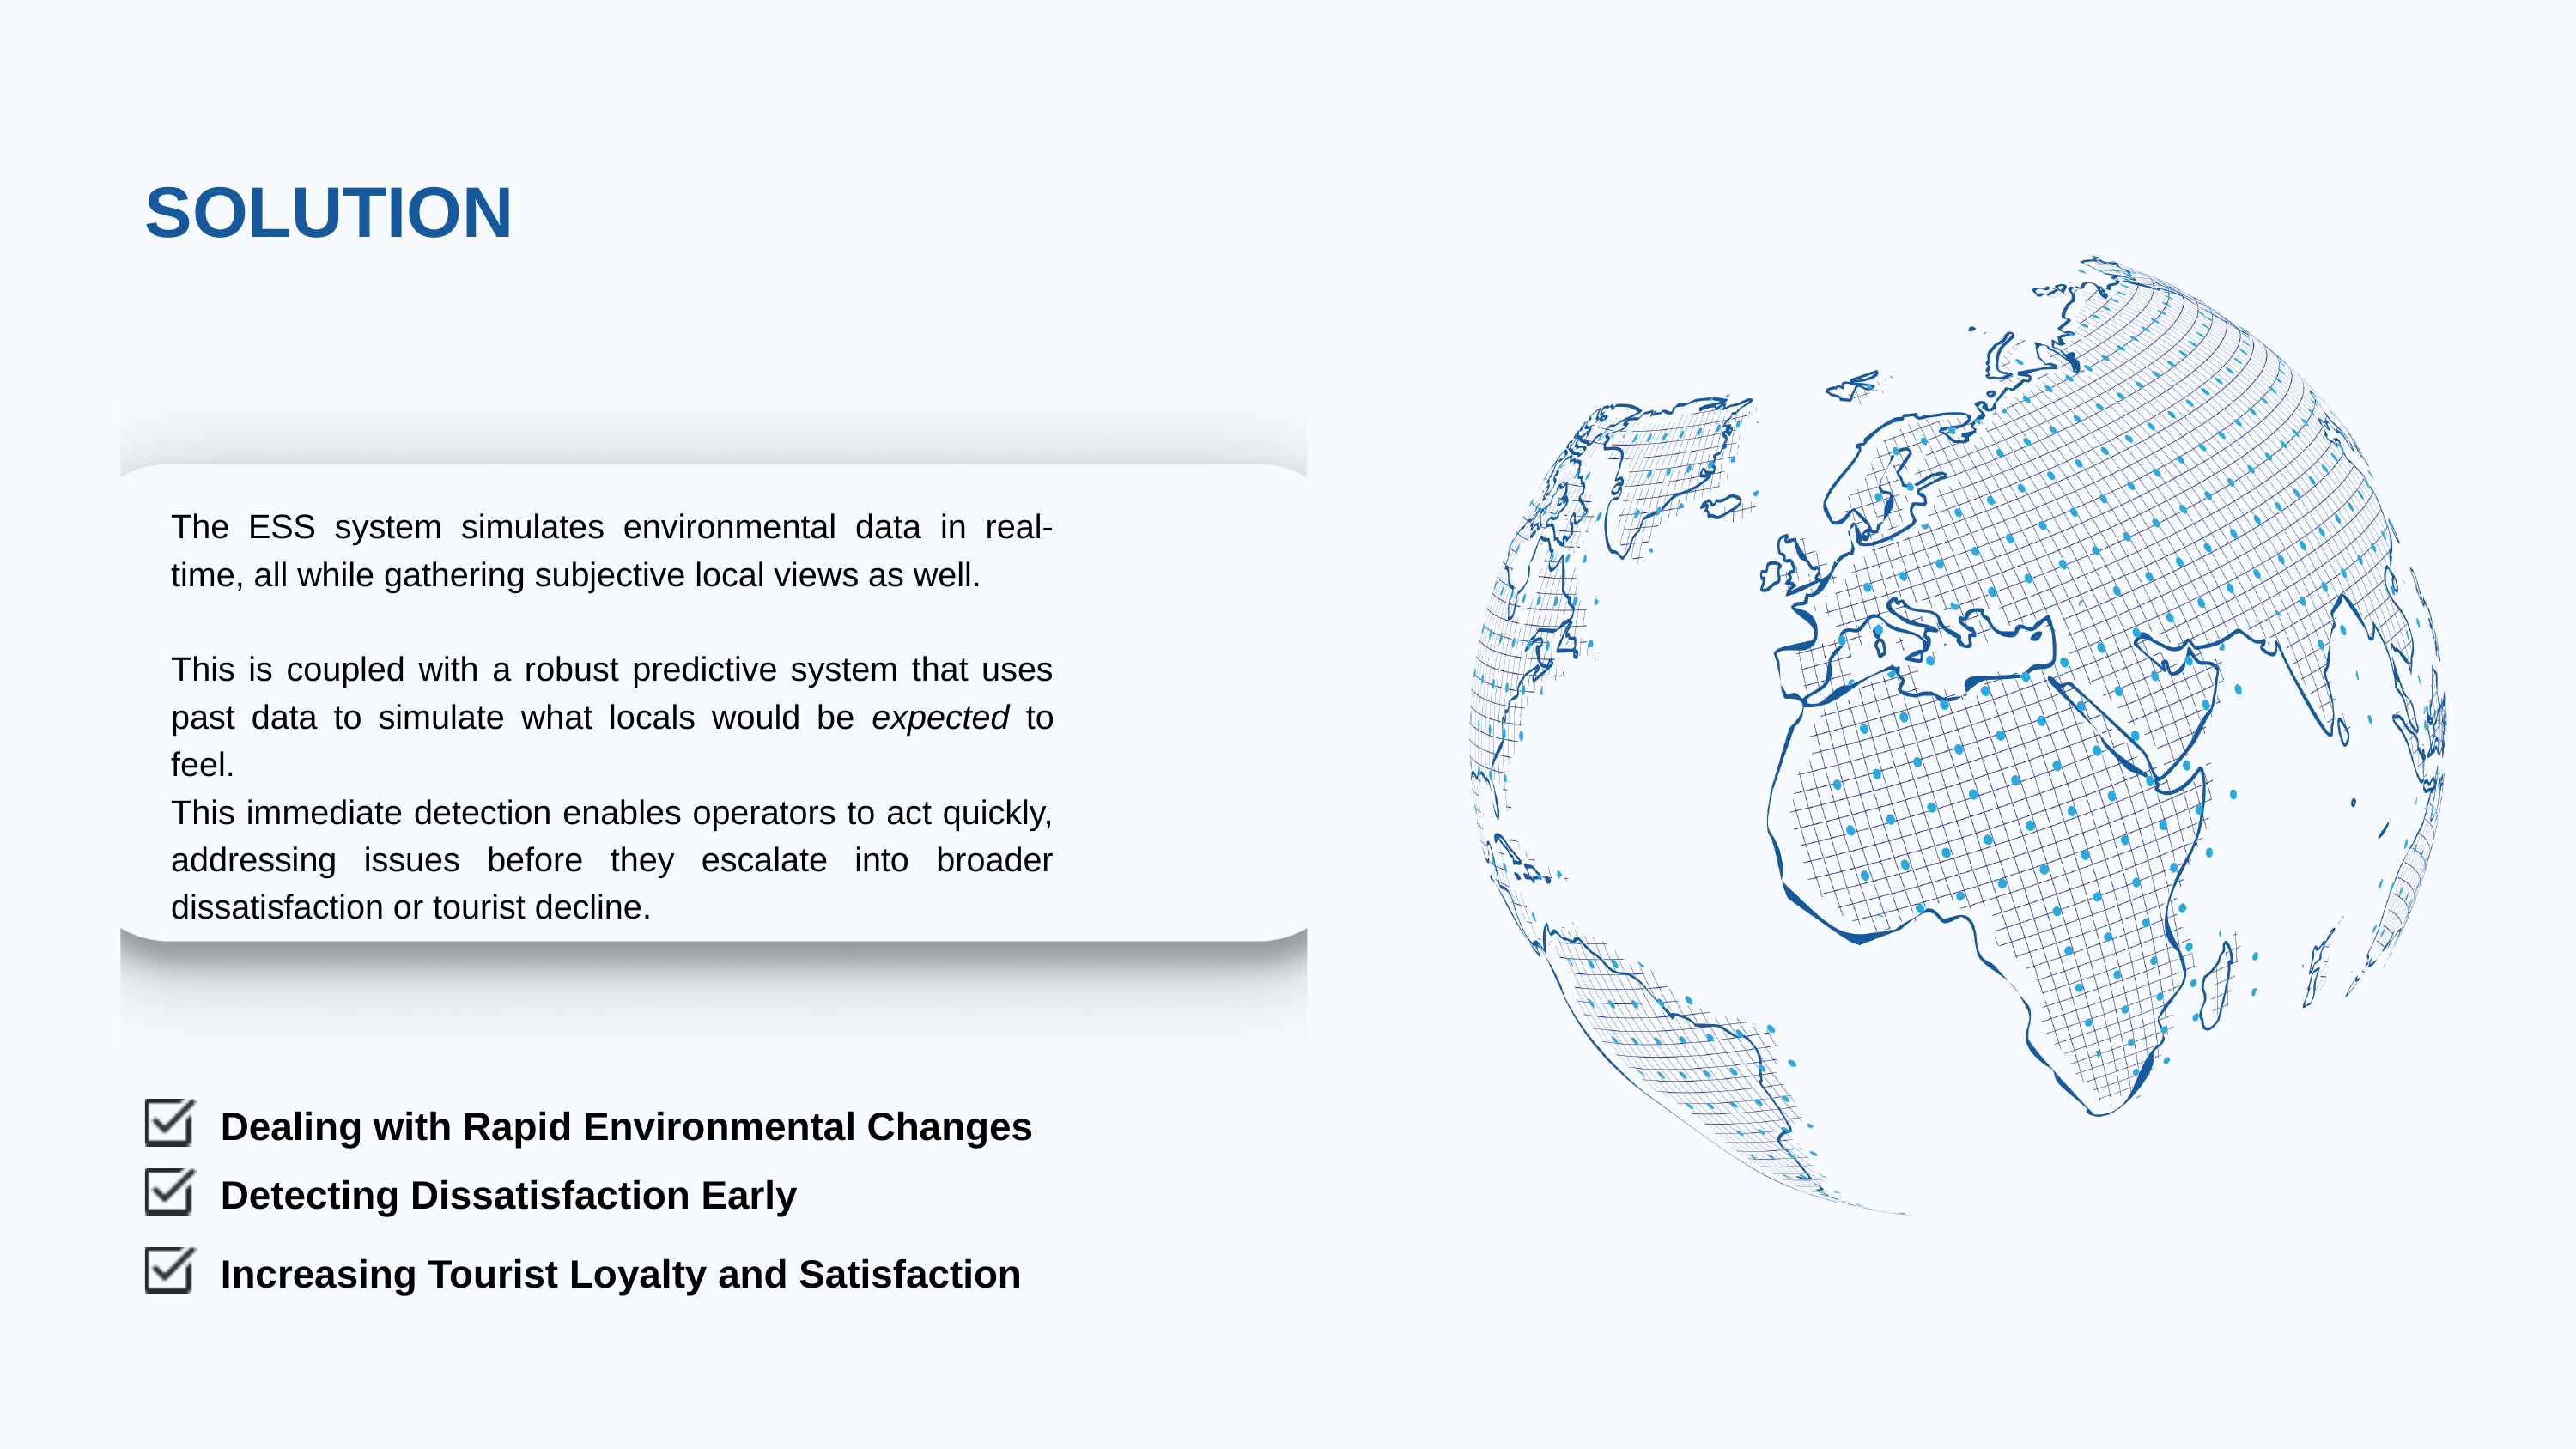

SOLUTION

The ESS system simulates environmental data in real-time, all while gathering subjective local views as well.

This is coupled with a robust predictive system that uses past data to simulate what locals would be expected to feel.
This immediate detection enables operators to act quickly, addressing issues before they escalate into broader dissatisfaction or tourist decline.

Dealing with Rapid Environmental Changes

Detecting Dissatisfaction Early

Increasing Tourist Loyalty and Satisfaction